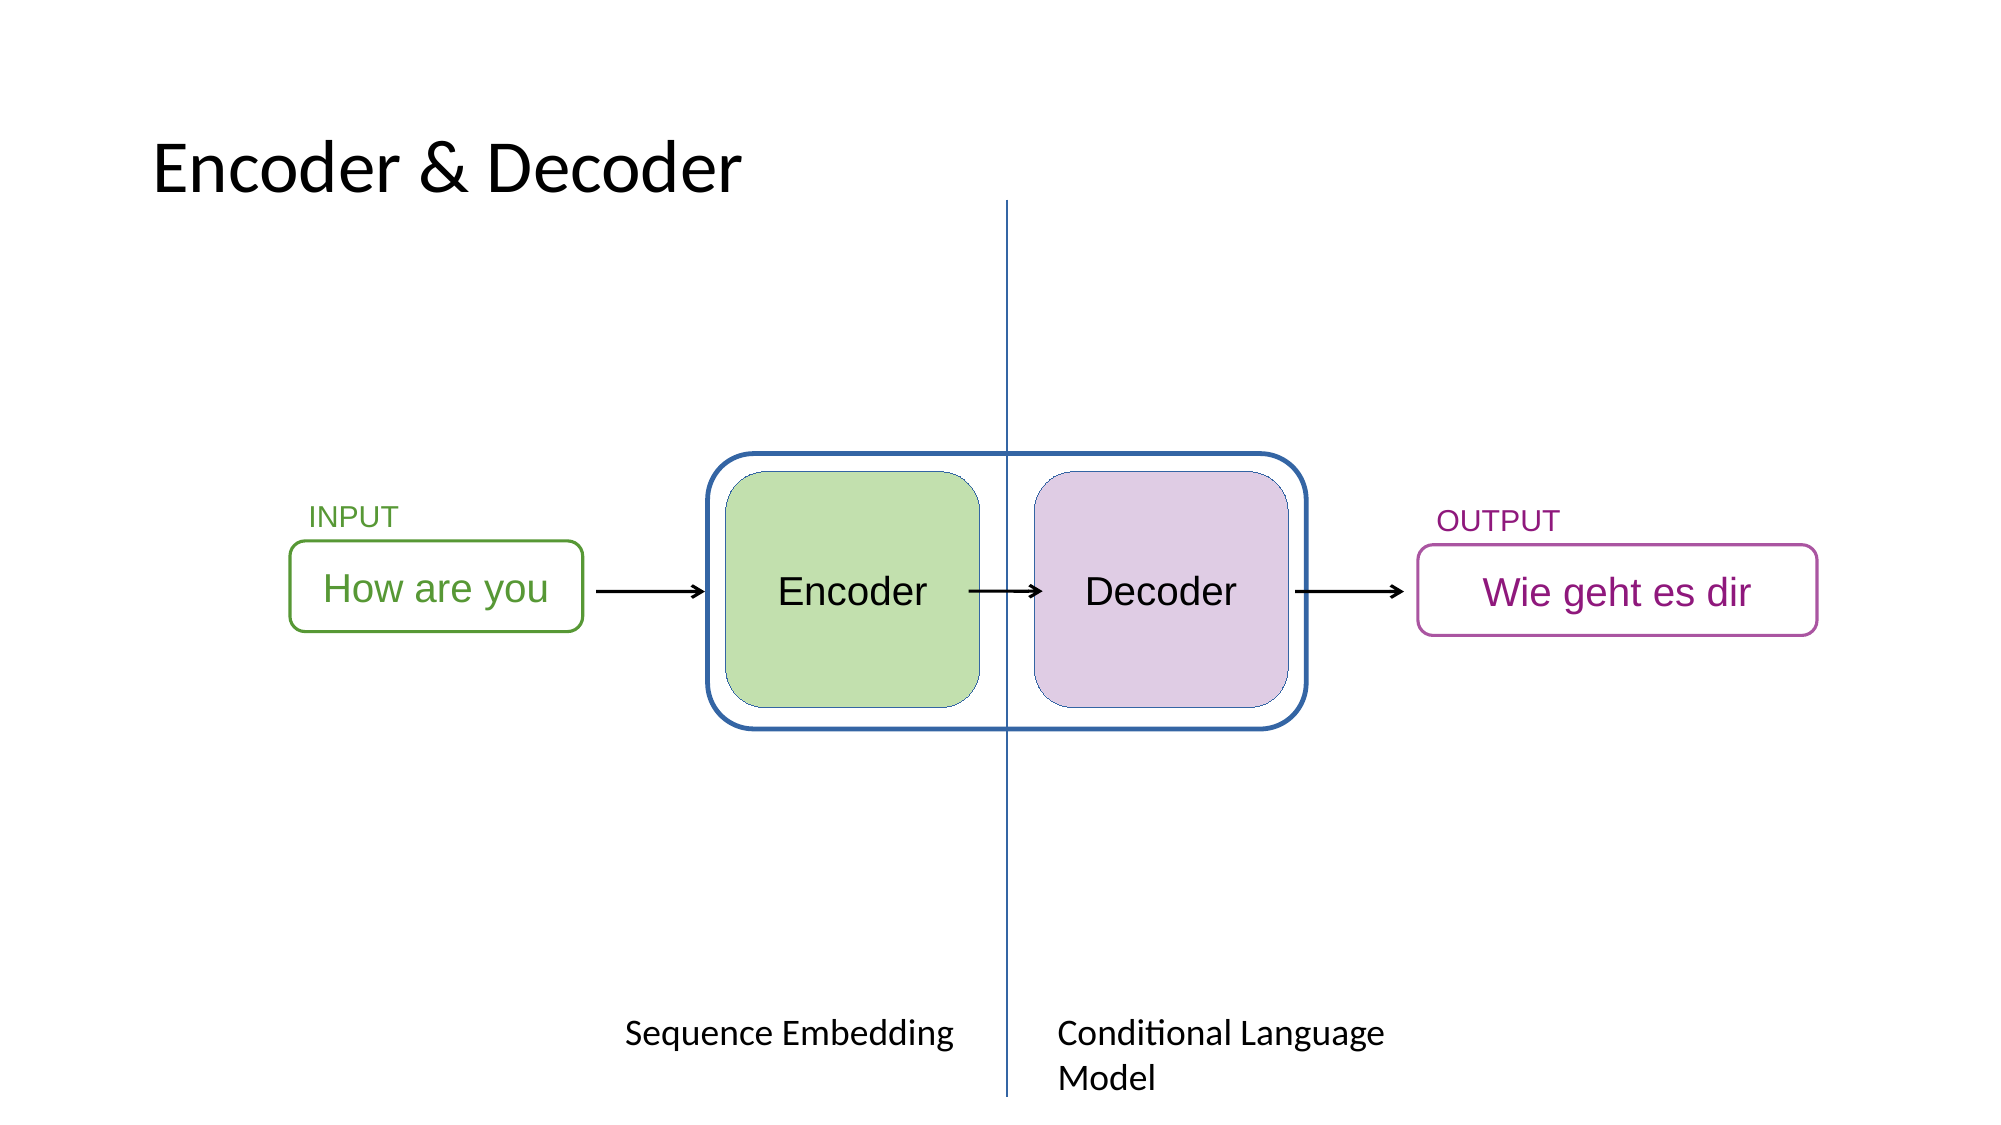

# Encoder & Decoder

Encoder
Decoder
INPUT
OUTPUT
How are you
Wie geht es dir

Sequence Embedding
Conditional Language Model